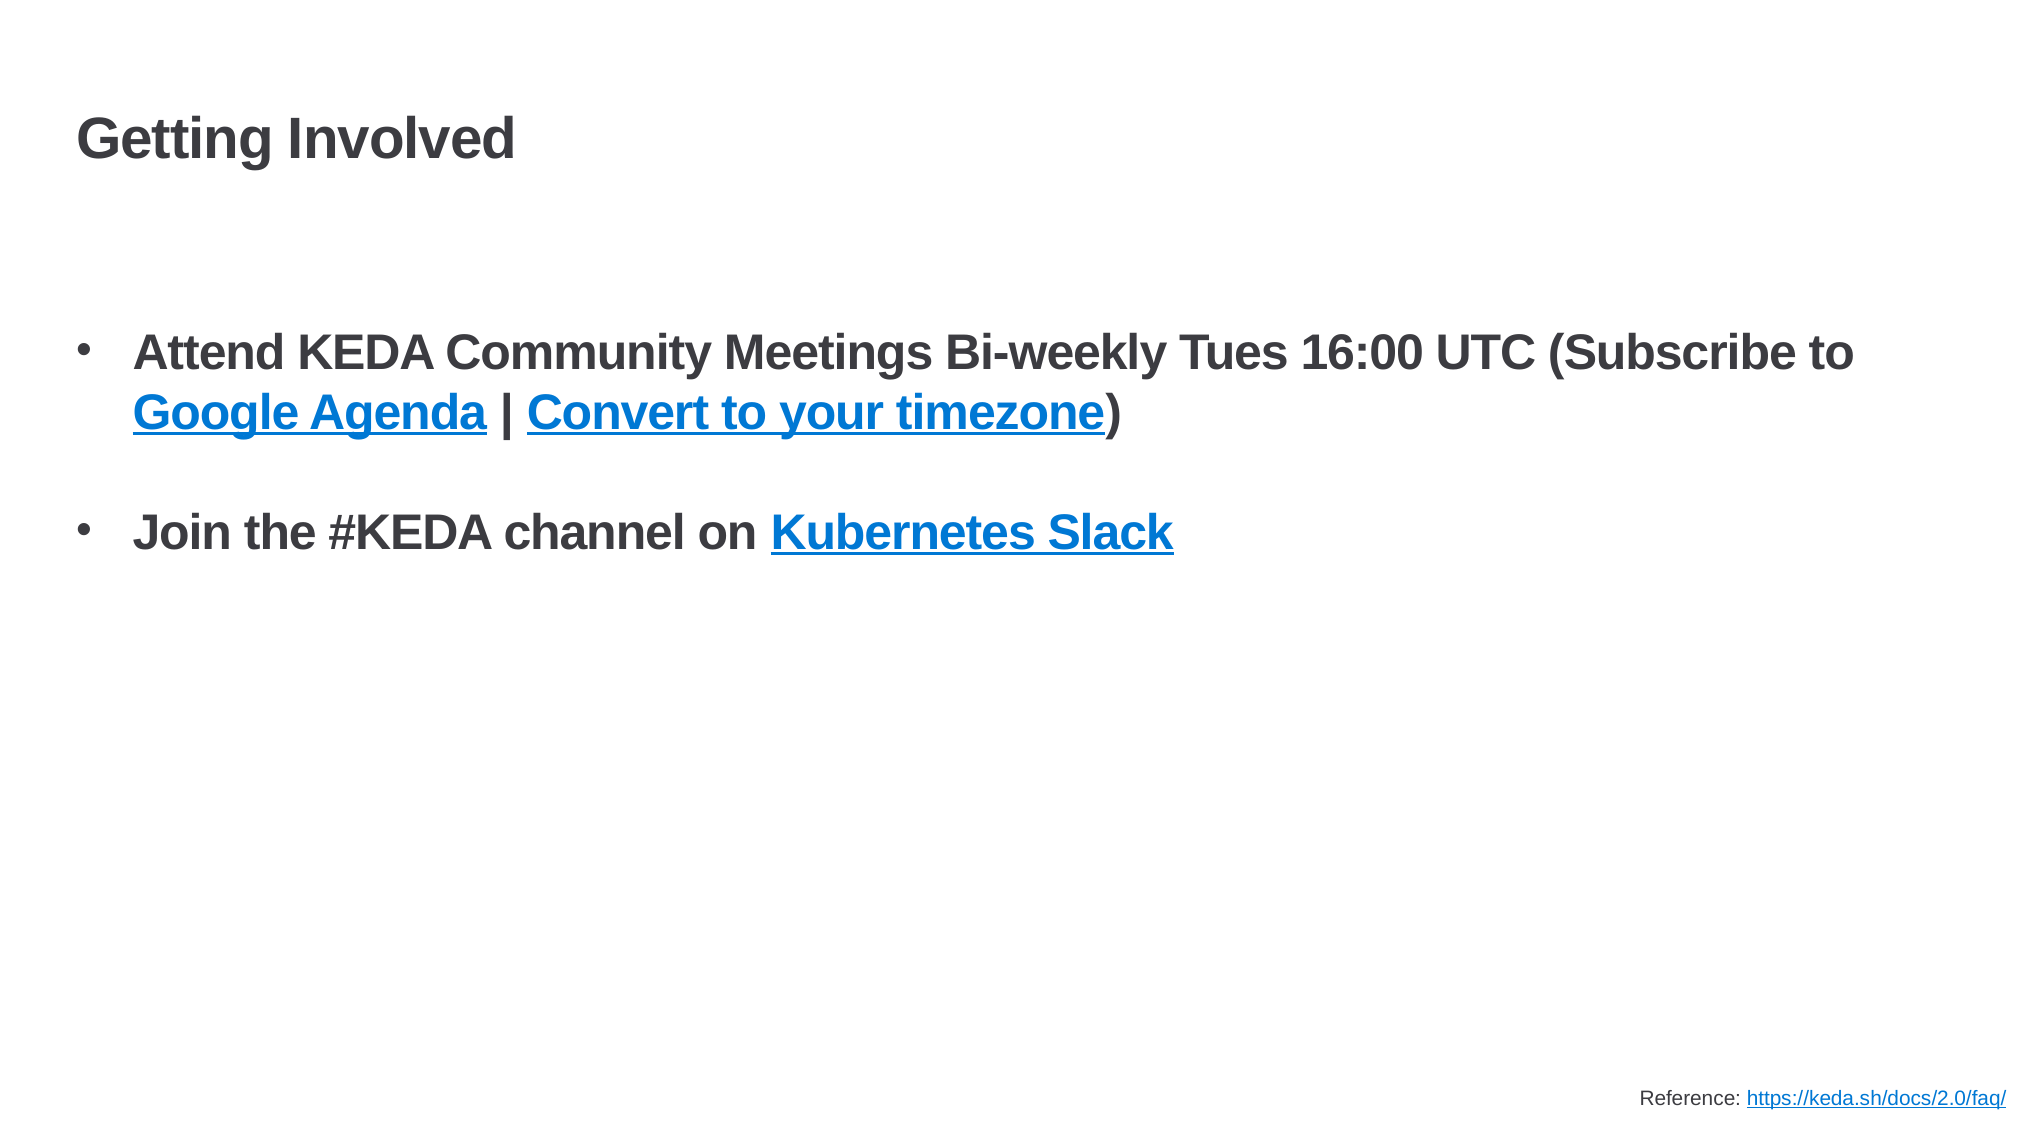

# Getting Involved
Attend KEDA Community Meetings Bi-weekly Tues 16:00 UTC (Subscribe to Google Agenda | Convert to your timezone)

Join the #KEDA channel on Kubernetes Slack
Reference: https://keda.sh/docs/2.0/faq/